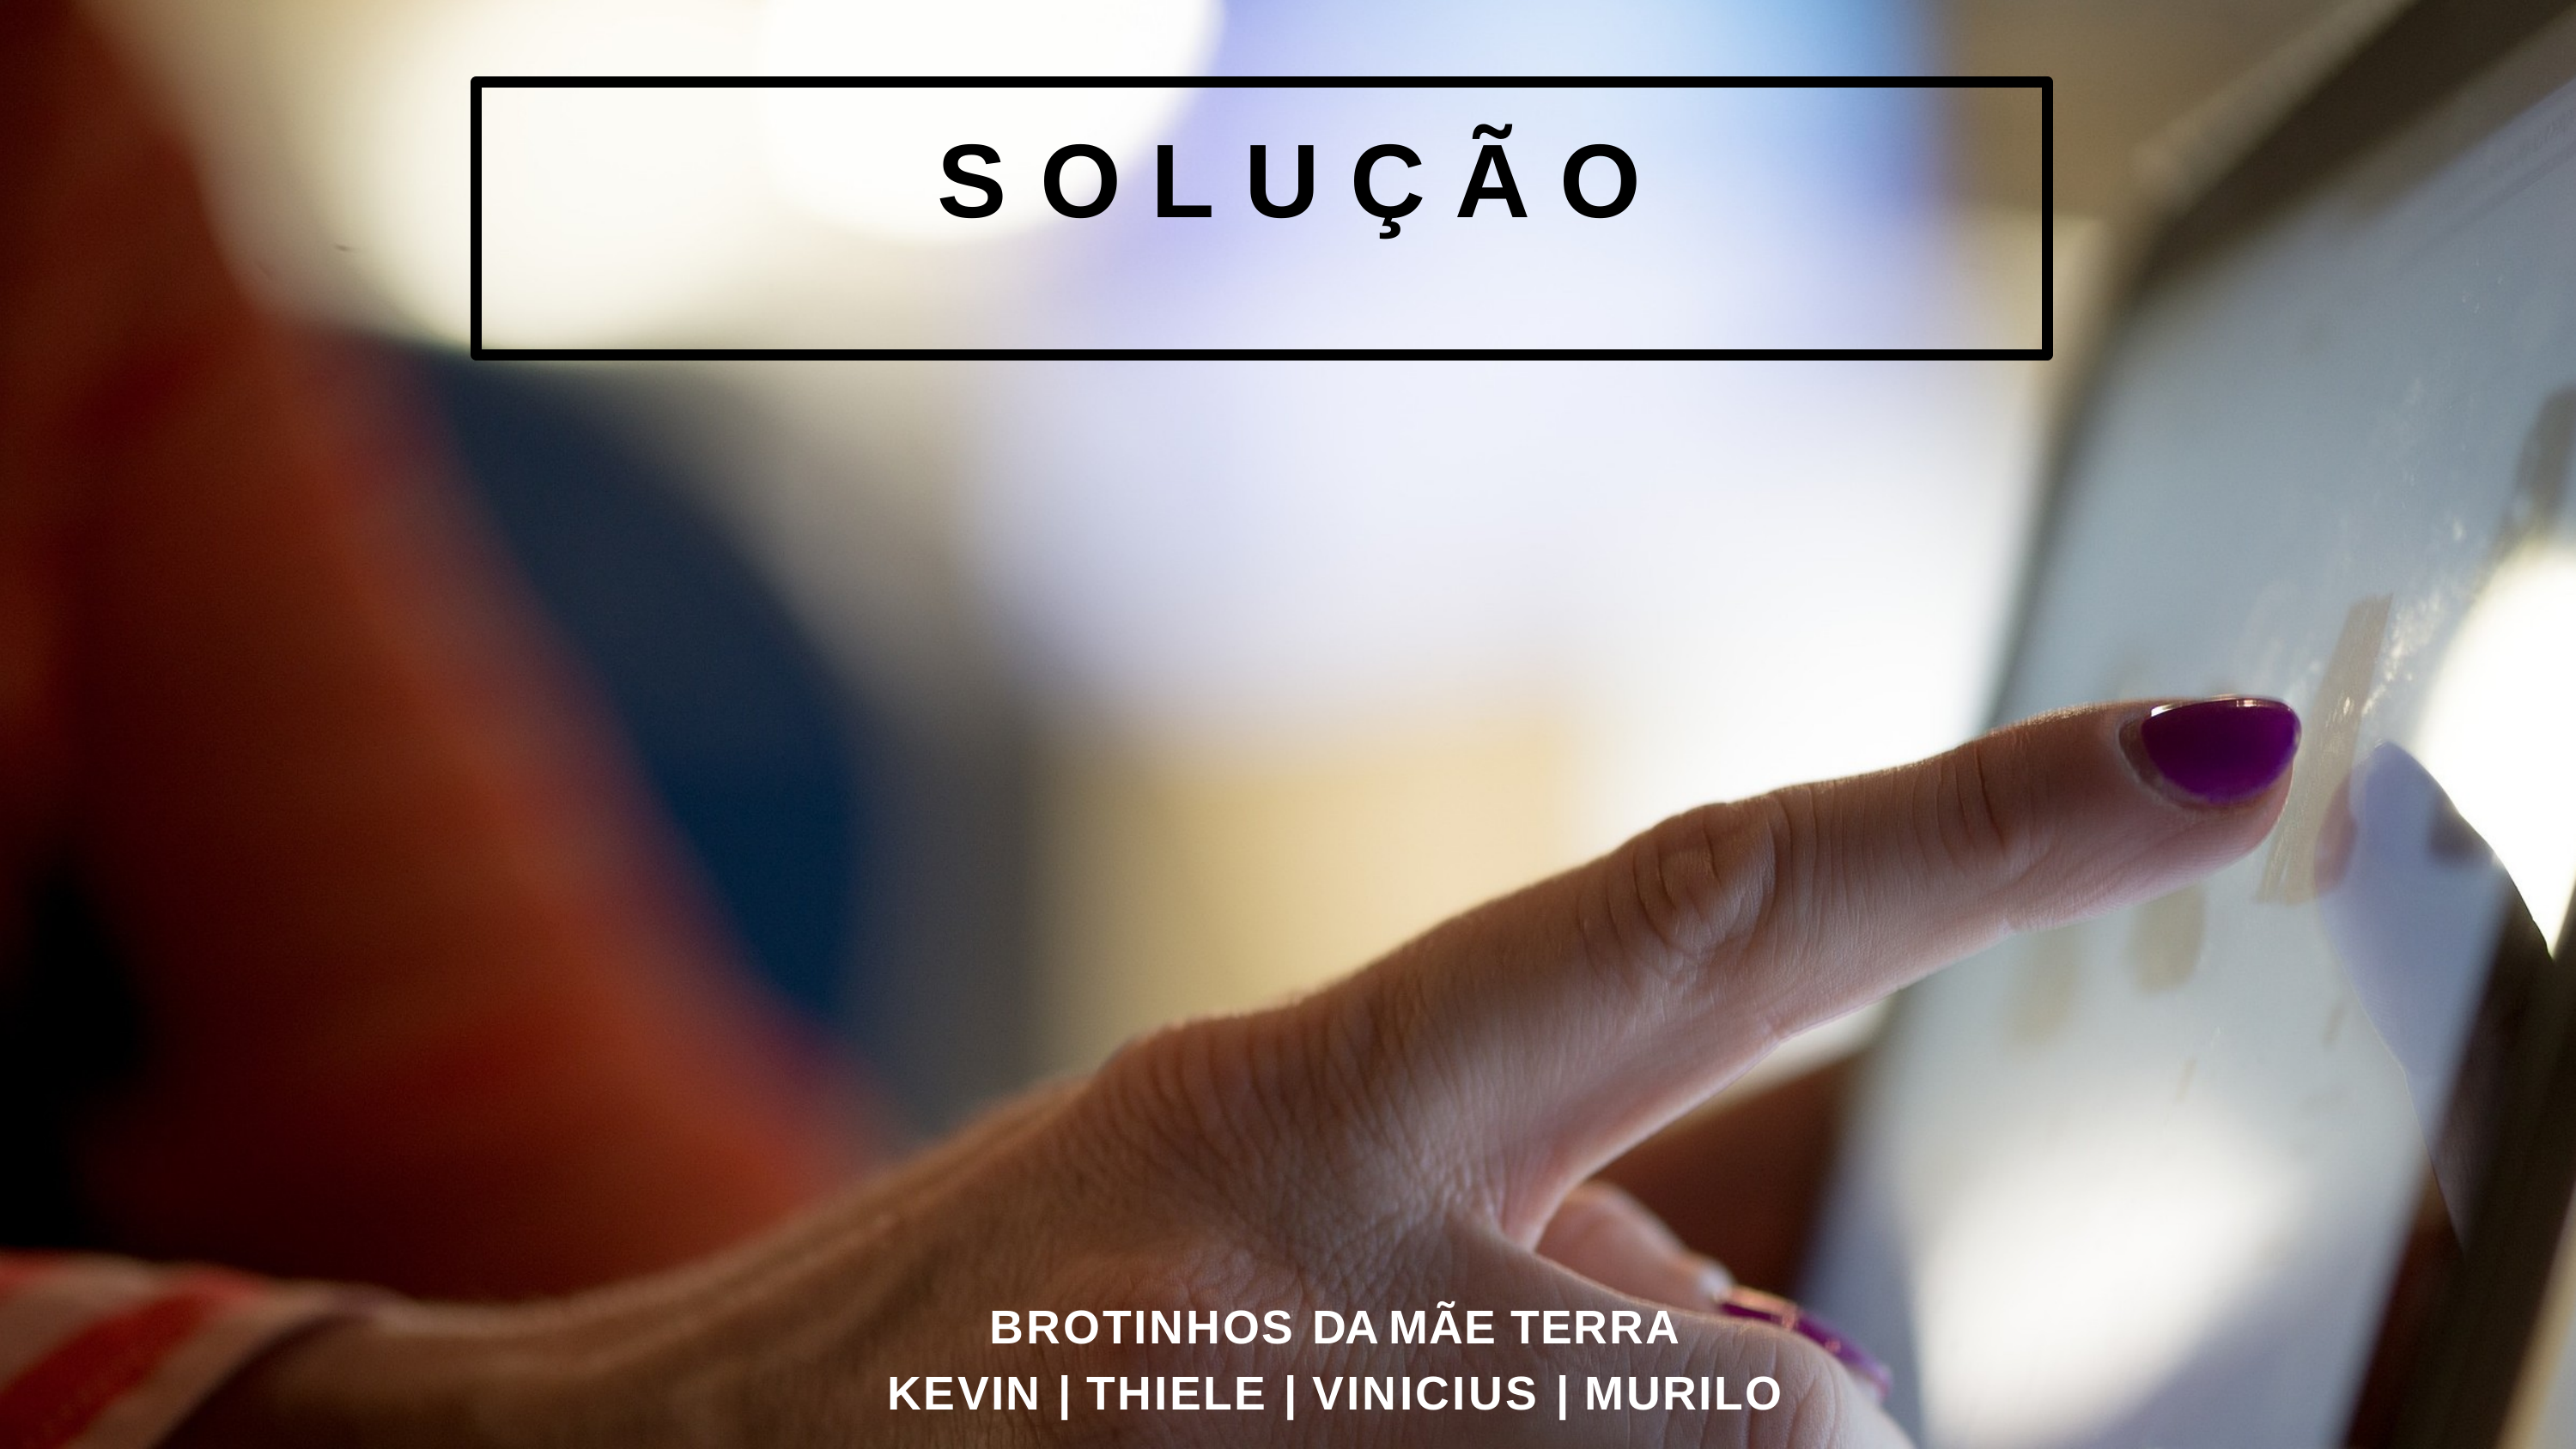

# S O L U Ç Ã O
BROTINHOS DA MÃE TERRA
KEVIN | THIELE | VINICIUS | MURILO